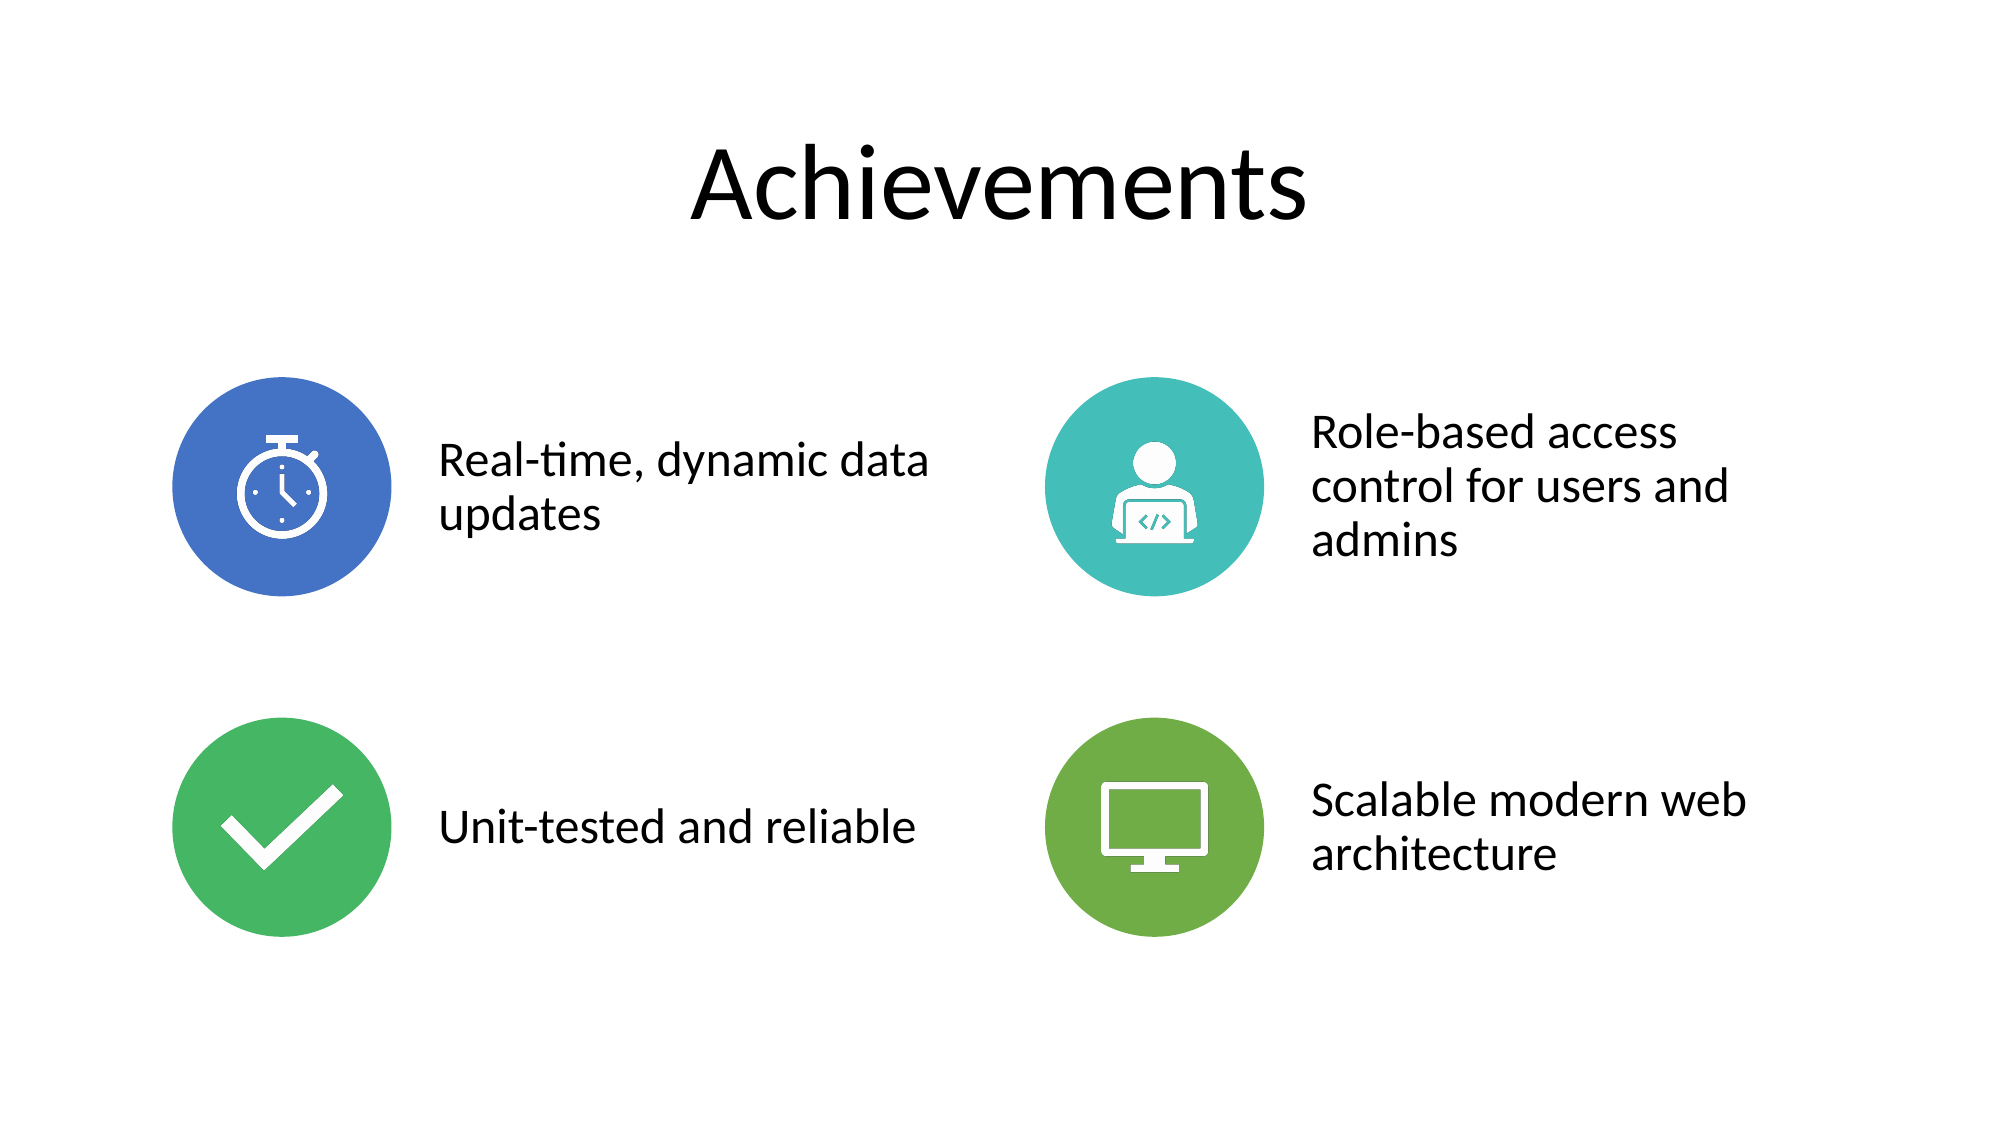

# Achievements
Real-time, dynamic data updates
Role-based access control for users and admins
Unit-tested and reliable
Scalable modern web architecture